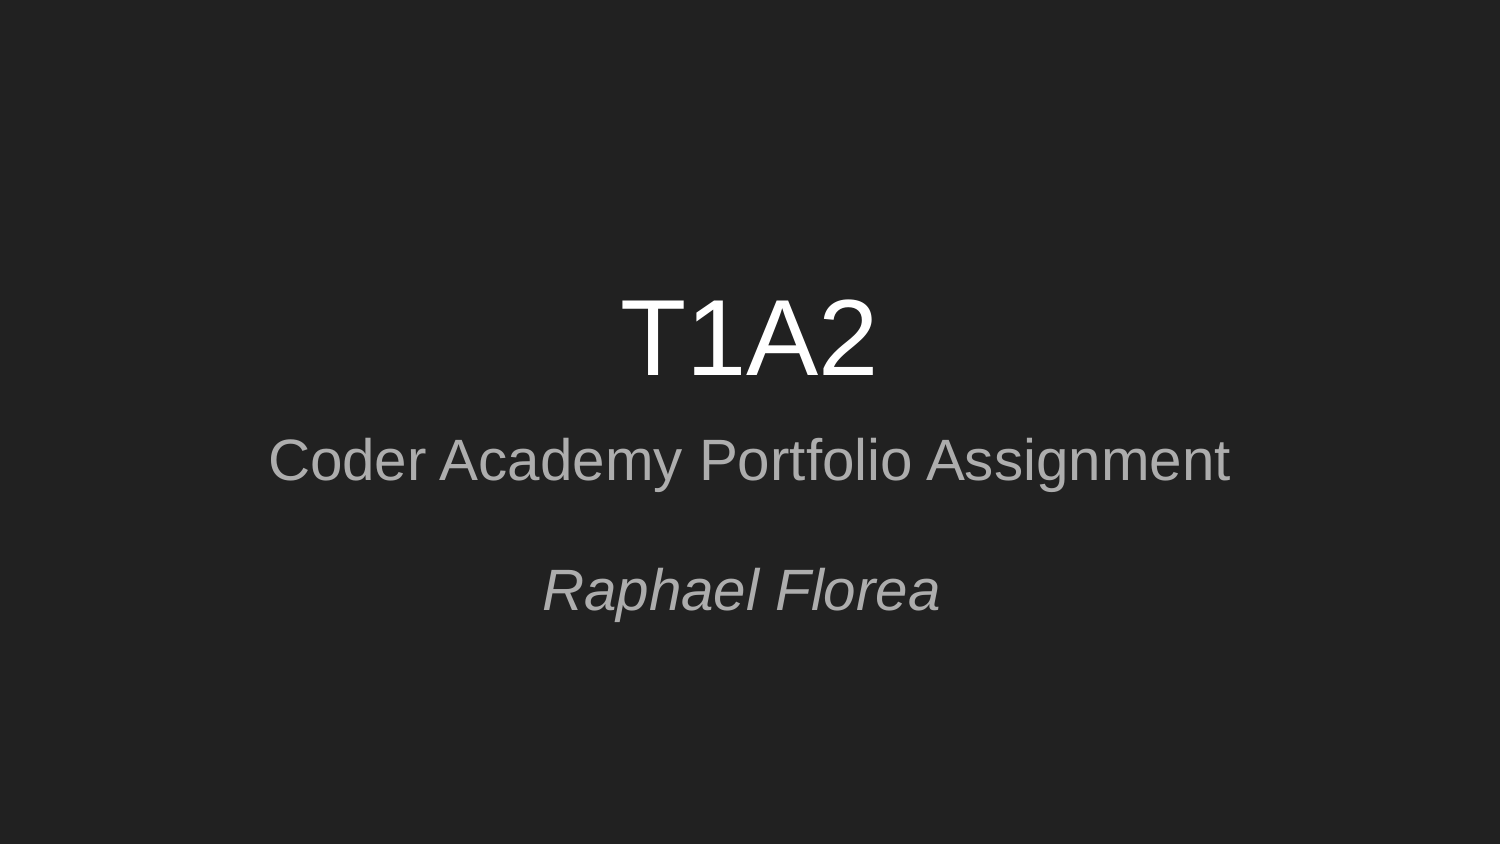

# T1A2
Coder Academy Portfolio Assignment

Raphael Florea